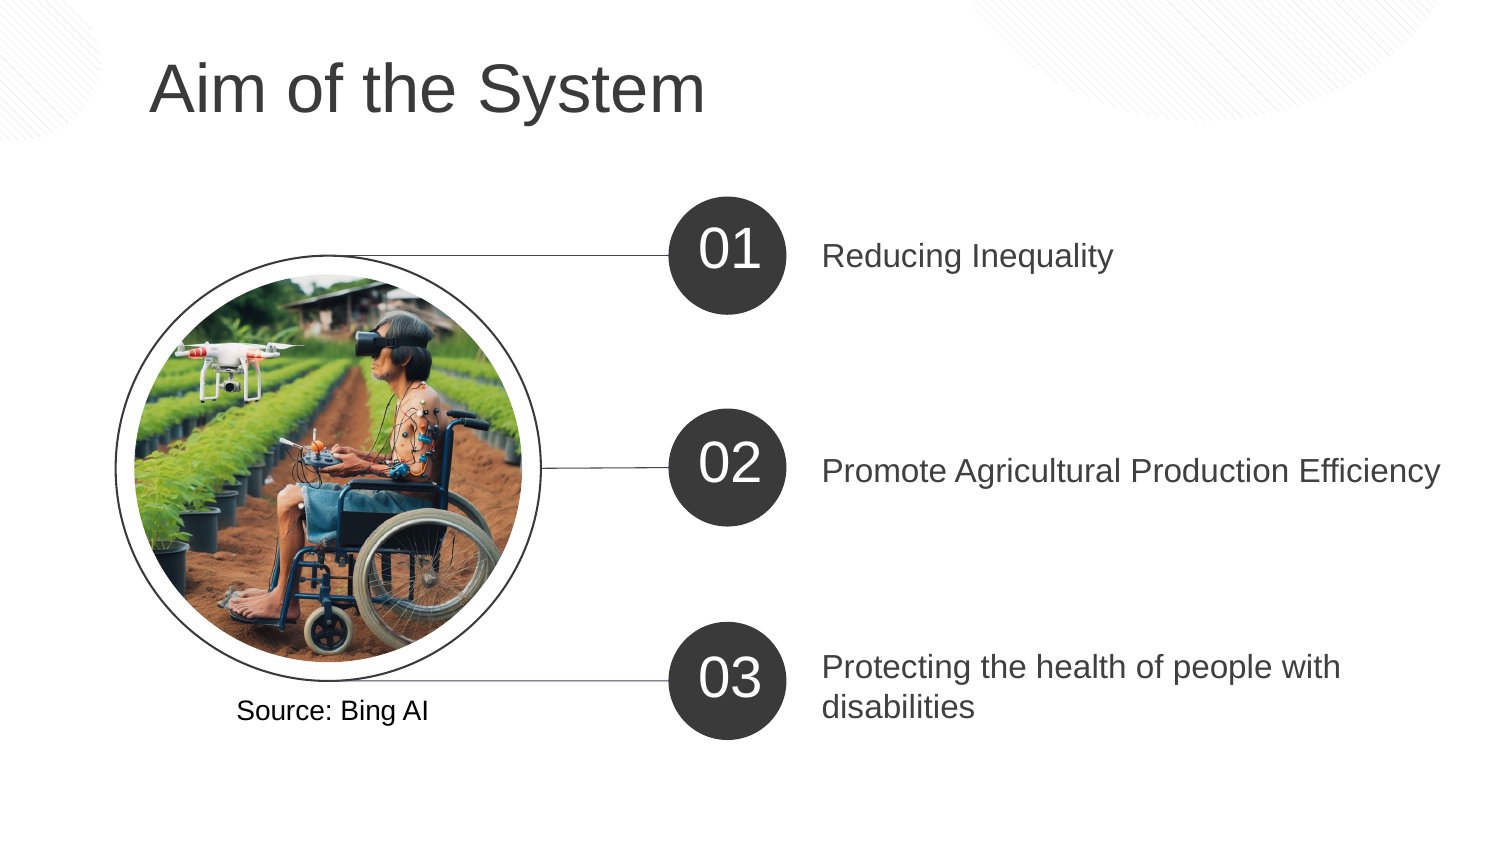

Aim of the System

01
Reducing Inequality

02
Promote Agricultural Production Efficiency

03
Protecting the health of people with disabilities
Source: Bing AI